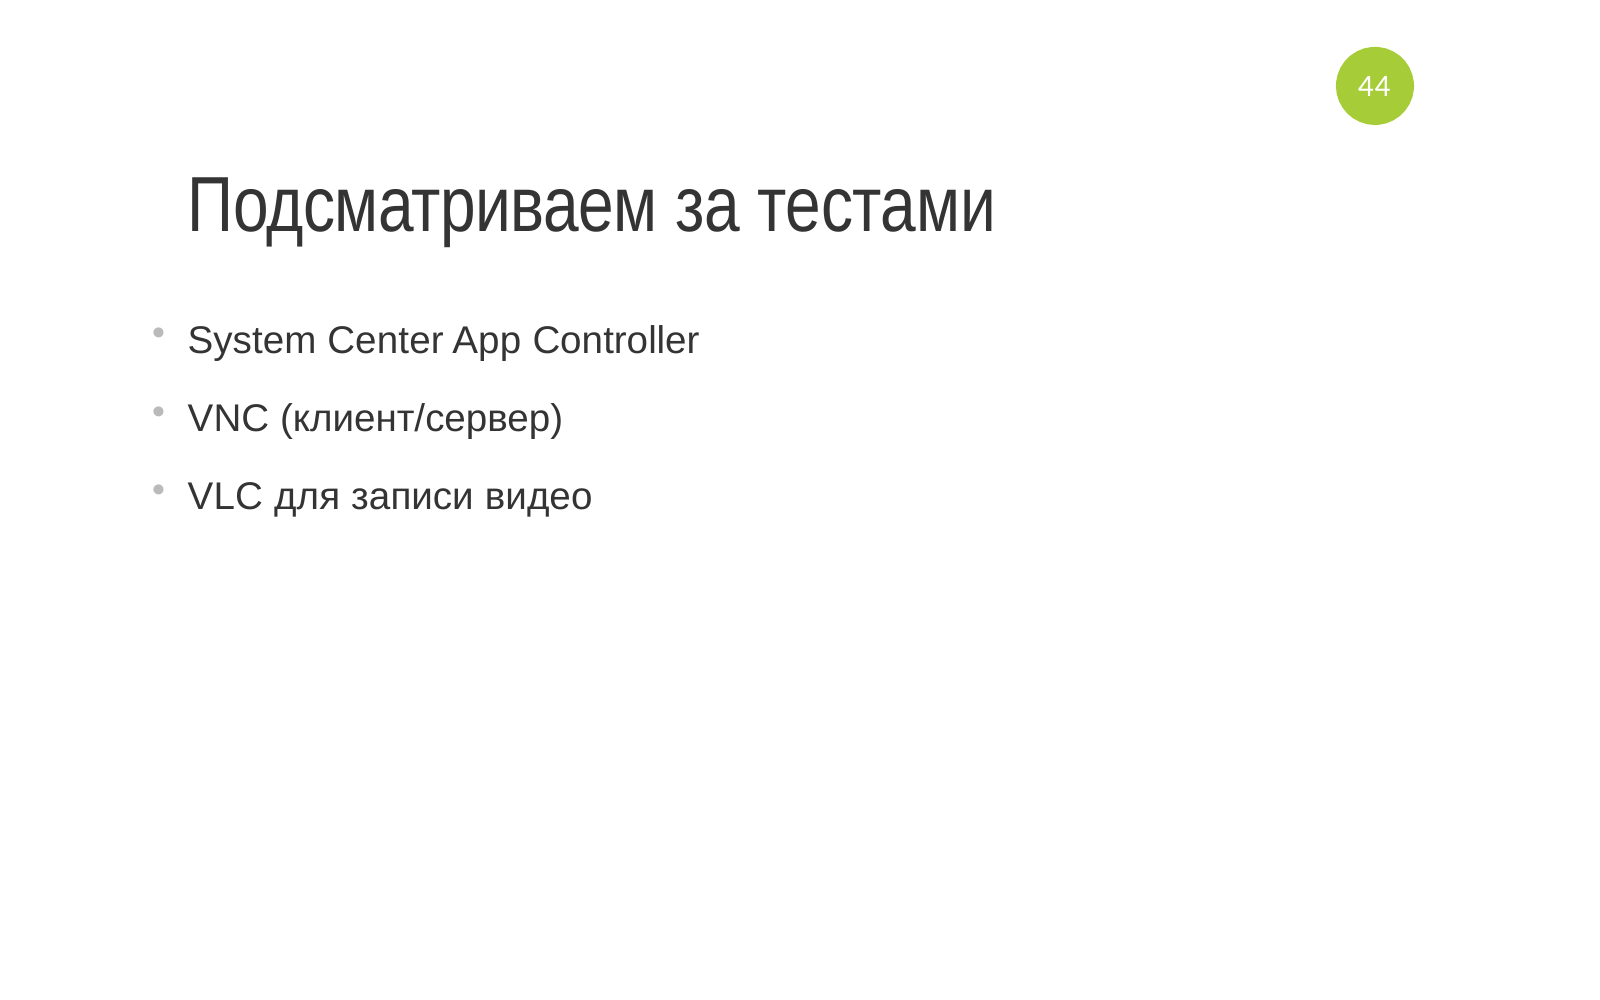

44
# Подсматриваем за тестами
System Center App Controller
VNC (клиент/сервер)
VLC для записи видео